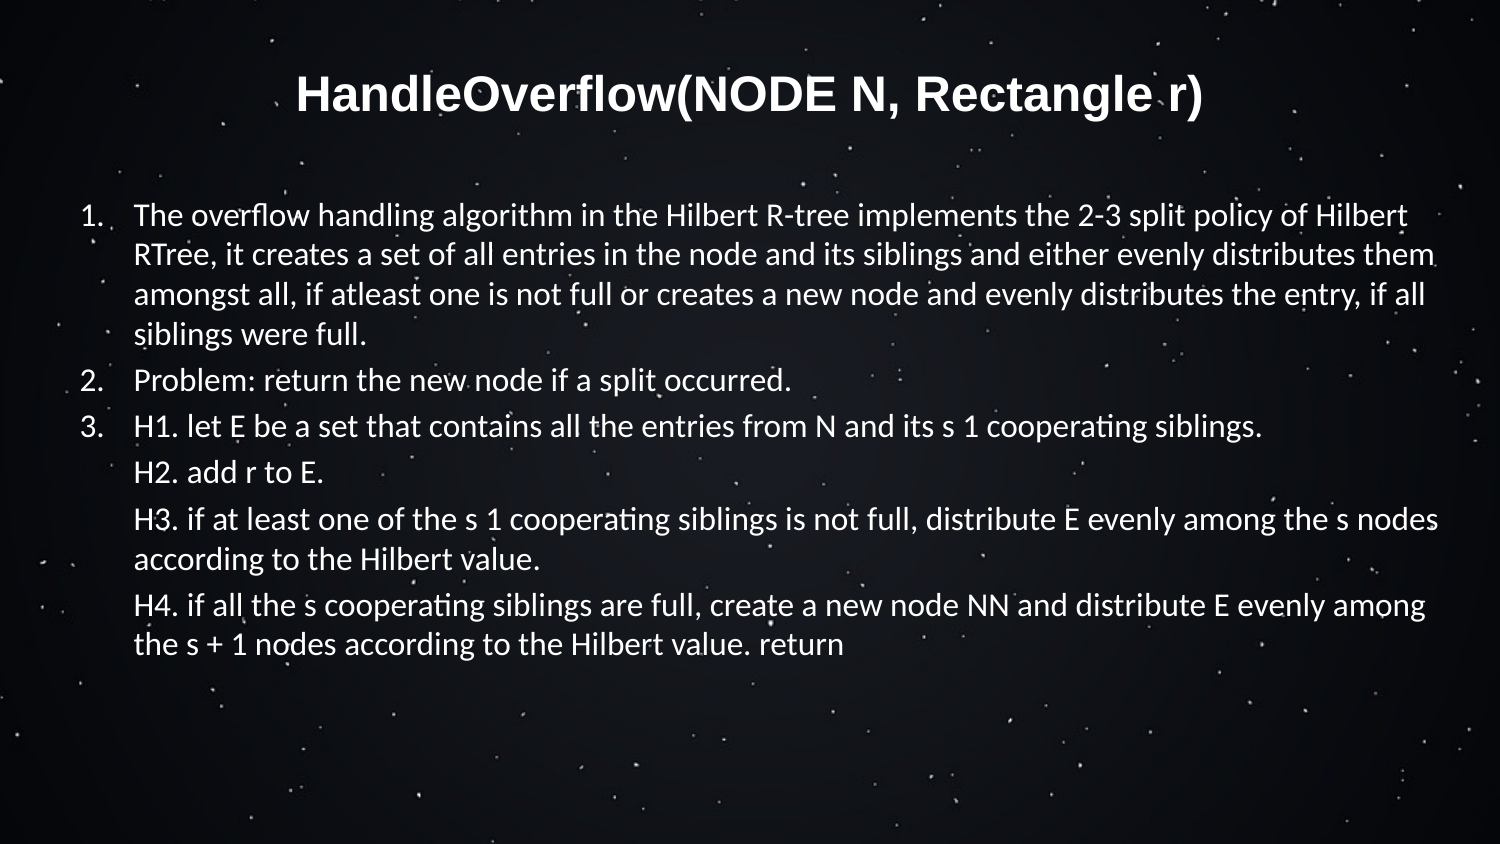

# HandleOverflow(NODE N, Rectangle r)
The overflow handling algorithm in the Hilbert R-tree implements the 2-3 split policy of Hilbert RTree, it creates a set of all entries in the node and its siblings and either evenly distributes them amongst all, if atleast one is not full or creates a new node and evenly distributes the entry, if all siblings were full.
Problem: return the new node if a split occurred.
H1. let E be a set that contains all the entries from N and its s 1 cooperating siblings.
H2. add r to E.
H3. if at least one of the s 1 cooperating siblings is not full, distribute E evenly among the s nodes according to the Hilbert value.
H4. if all the s cooperating siblings are full, create a new node NN and distribute E evenly among the s + 1 nodes according to the Hilbert value. return